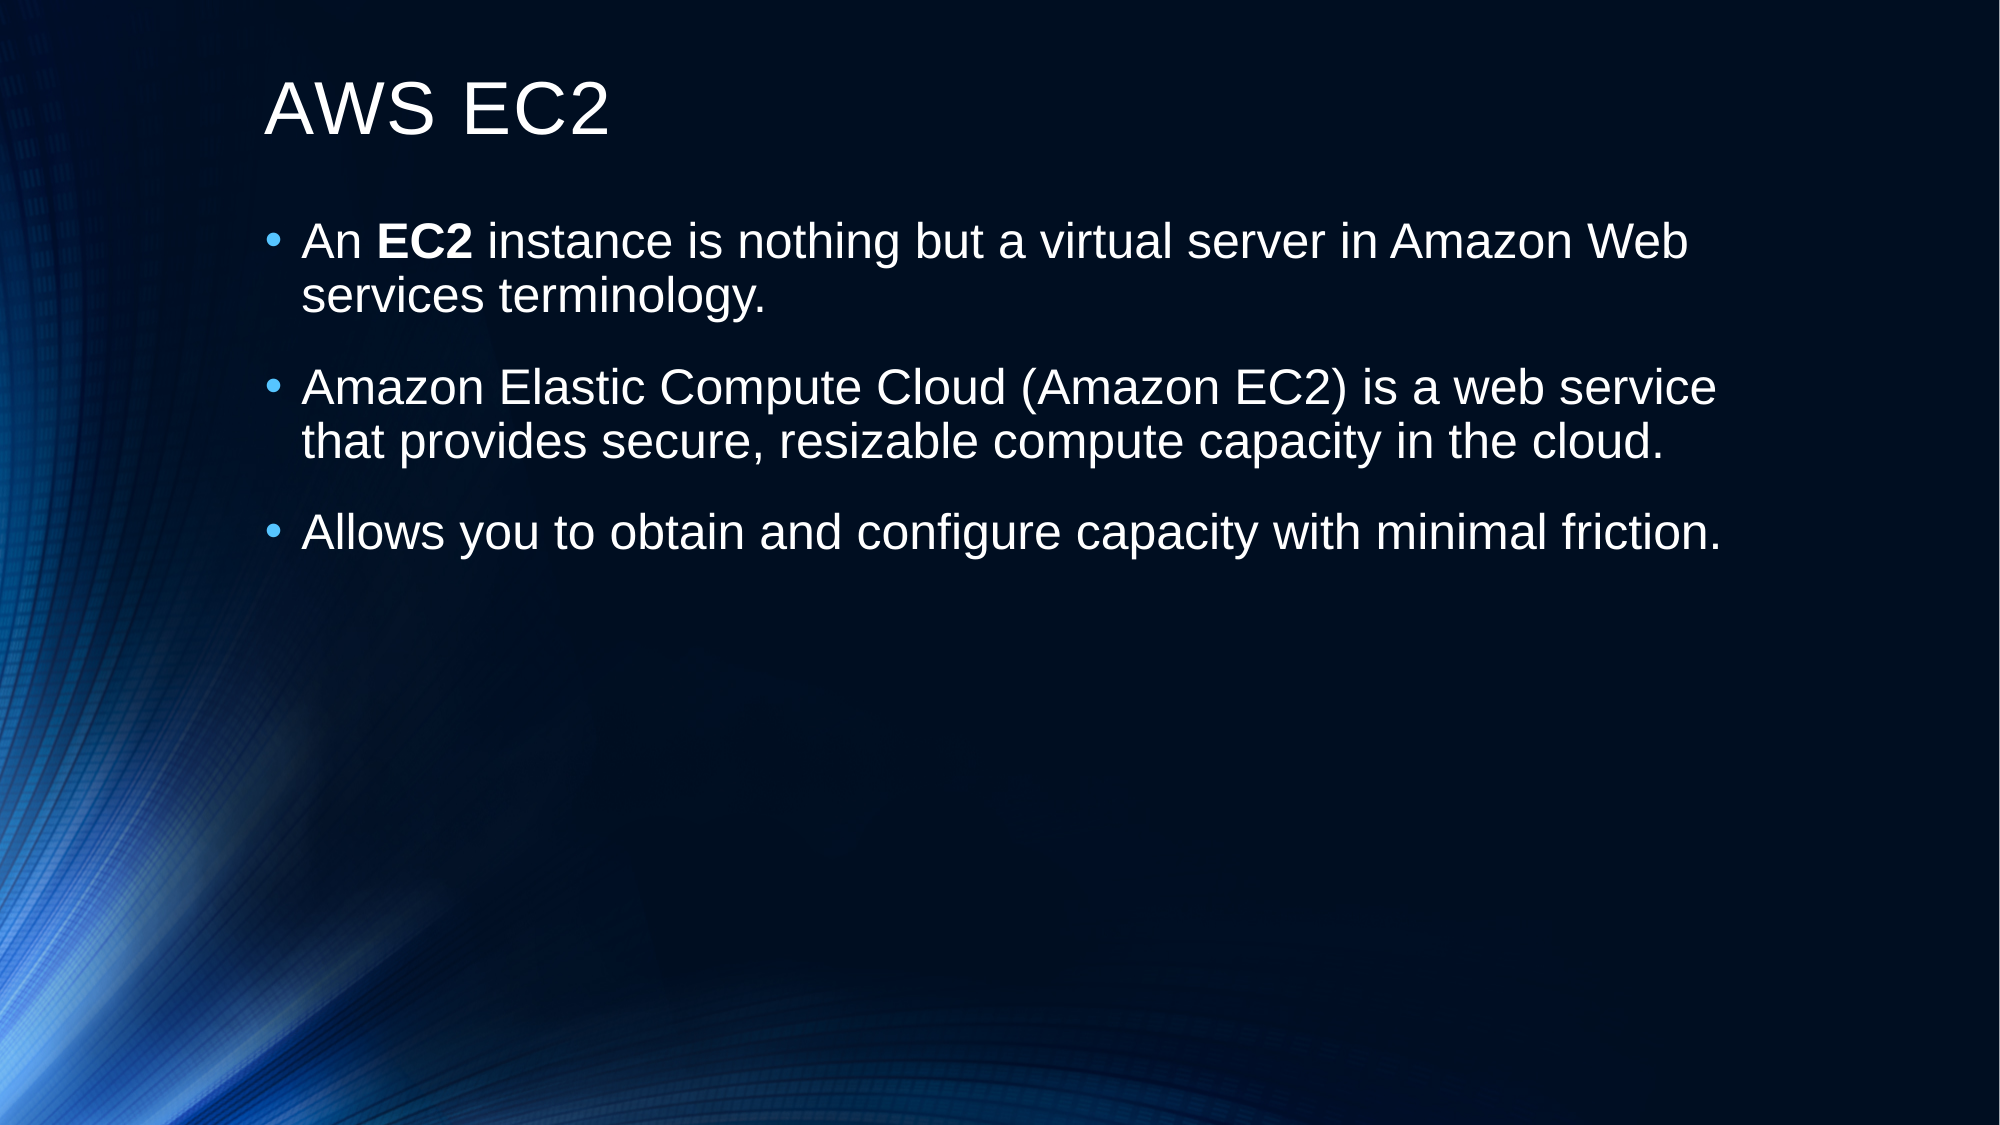

# AWS EC2
An EC2 instance is nothing but a virtual server in Amazon Web services terminology.
Amazon Elastic Compute Cloud (Amazon EC2) is a web service that provides secure, resizable compute capacity in the cloud.
Allows you to obtain and configure capacity with minimal friction.